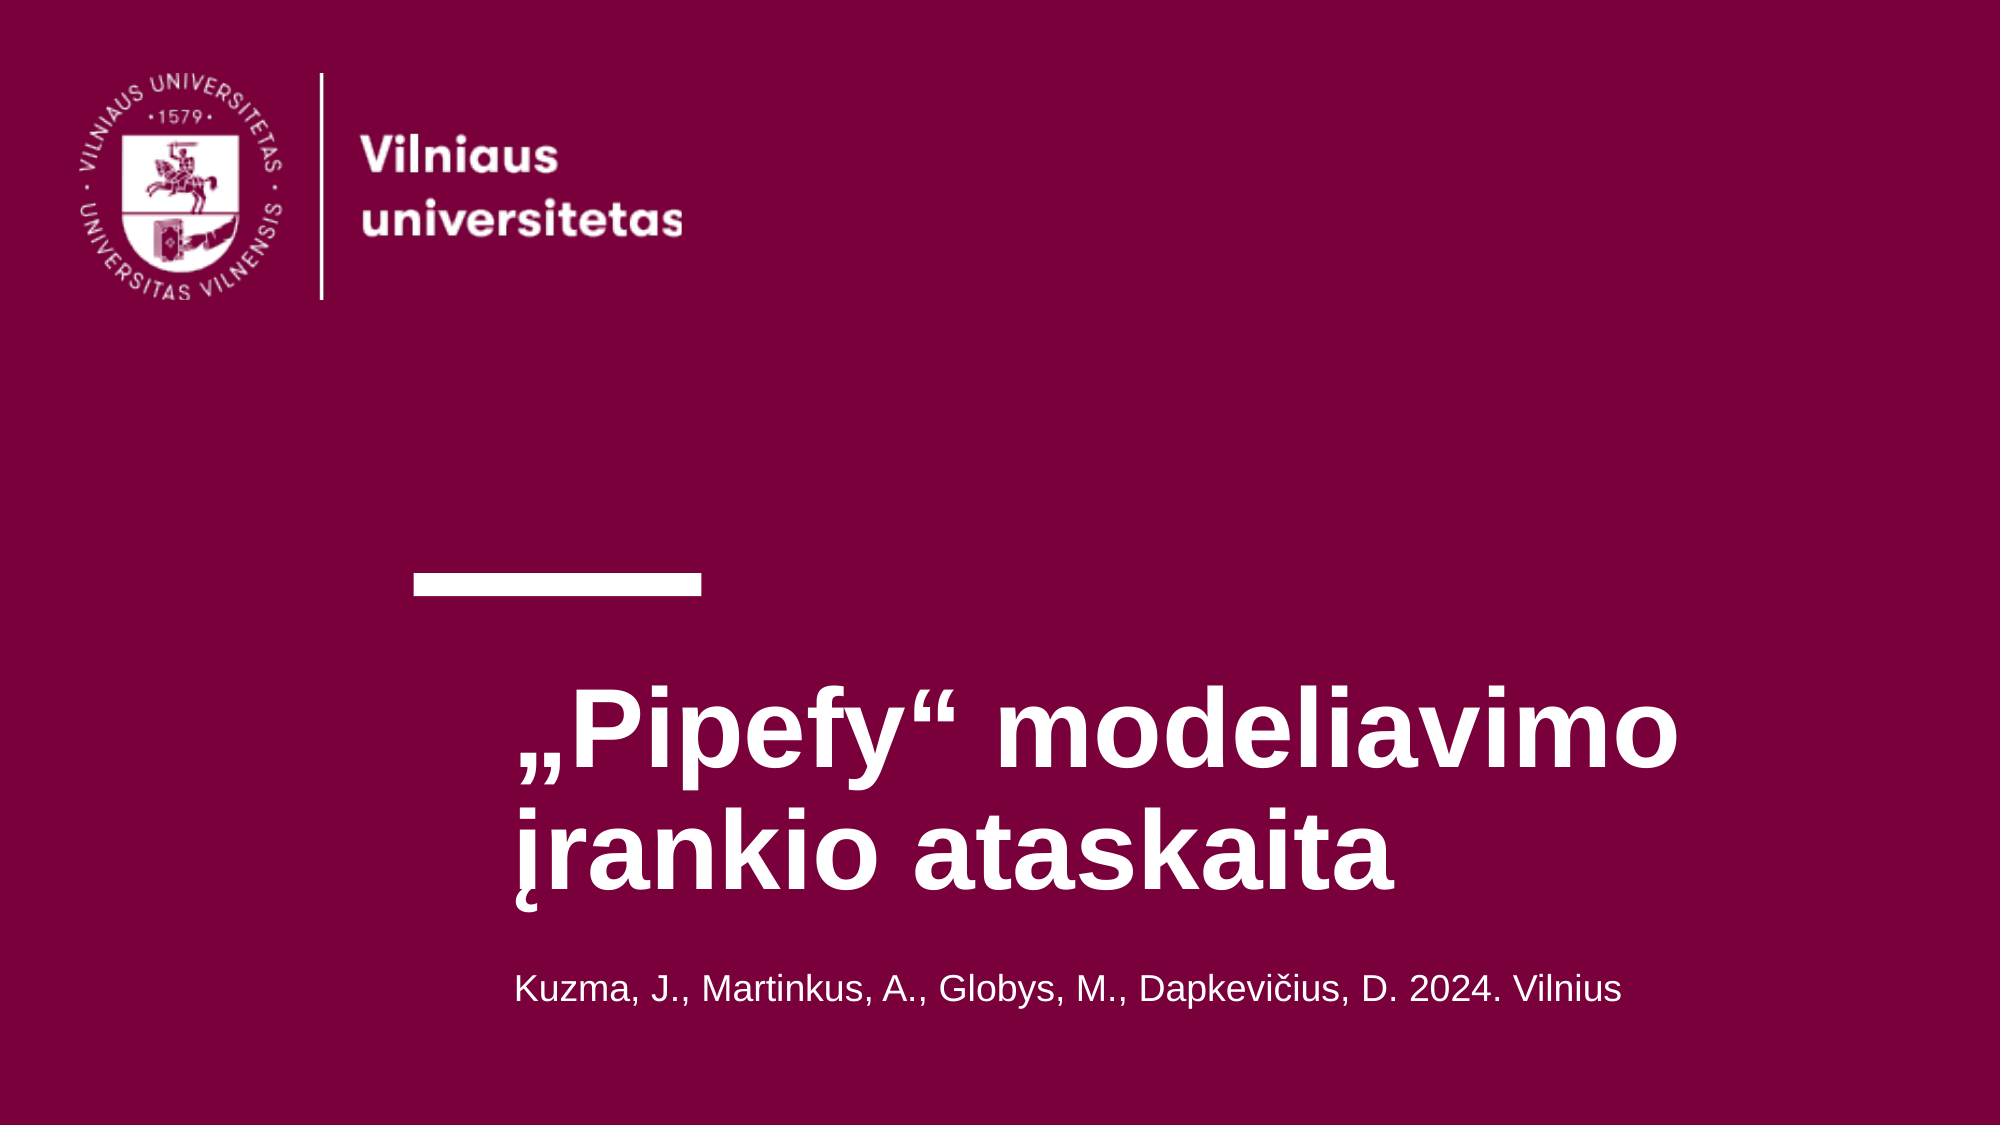

# „Pipefy“ modeliavimo įrankio ataskaita
Kuzma, J., Martinkus, A., Globys, M., Dapkevičius, D. 2024. Vilnius